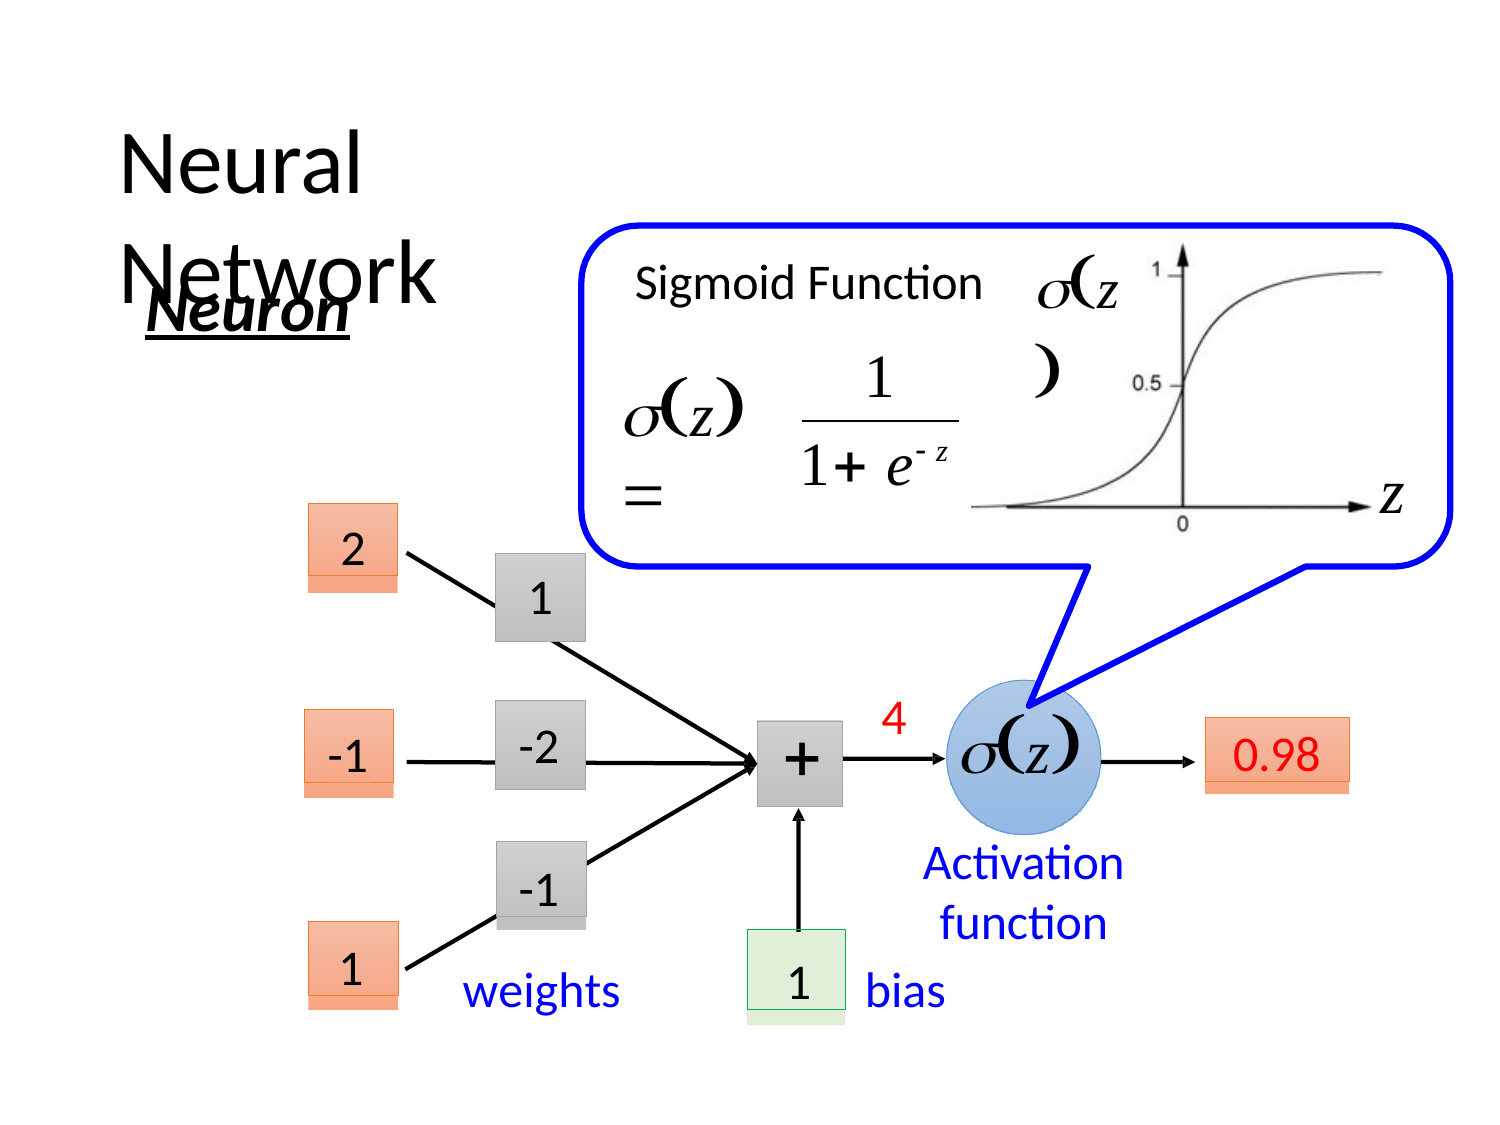

# Neural Network

σ(z)

Sigmoid Function
Neuron
1
σ(z)=
1+ e− z

z

2

1

4
σ(z)
Activation
function
bias

+

-1
-2

0.98

-1

1

1
weights